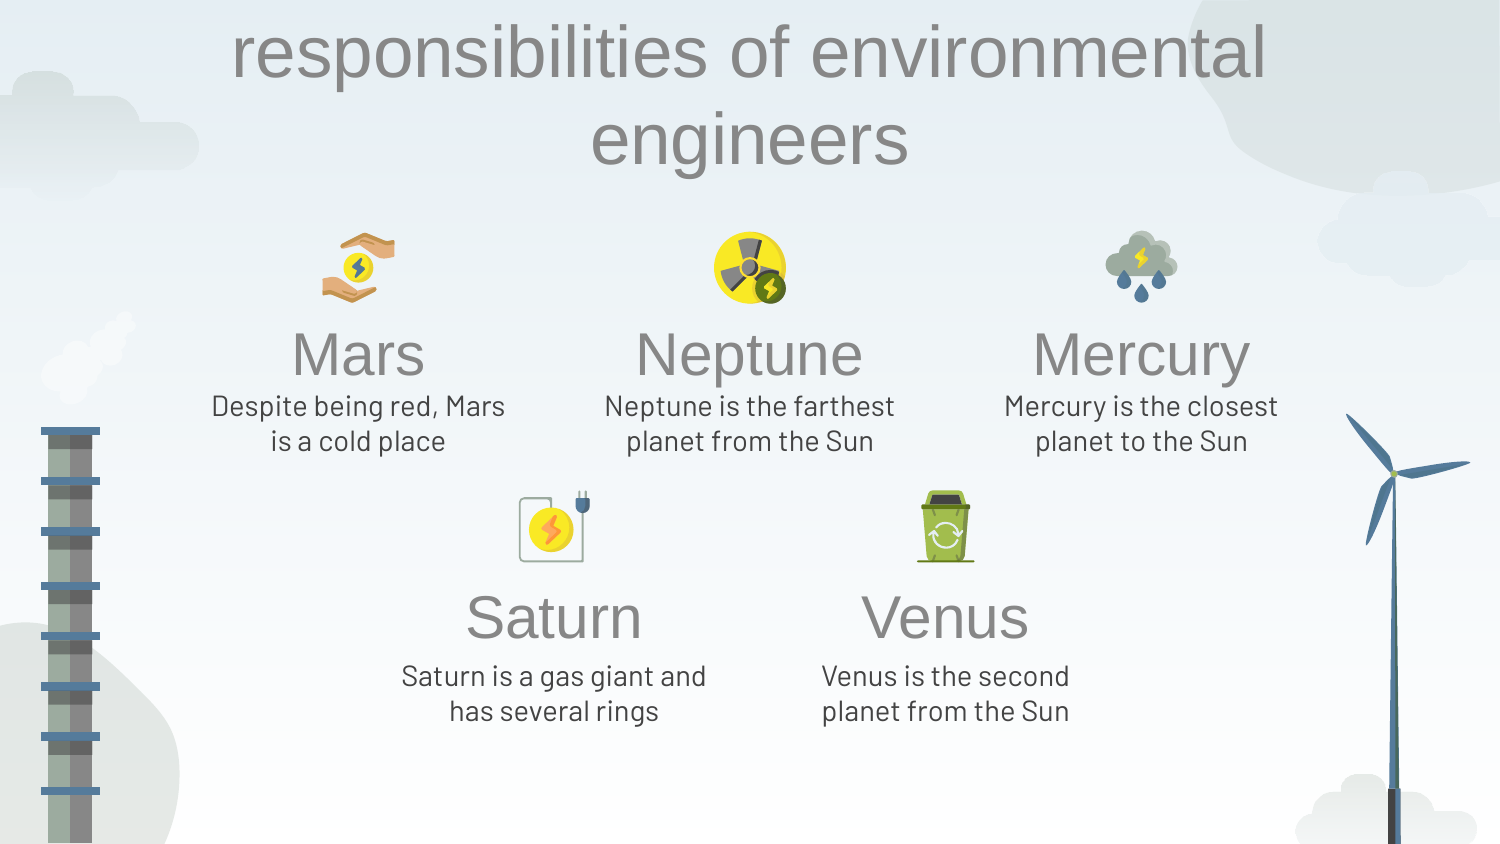

# responsibilities of environmental engineers

Mars
Neptune
Mercury
Despite being red, Mars is a cold place
Neptune is the farthest planet from the Sun
Mercury is the closest planet to the Sun

Saturn
Venus
Saturn is a gas giant and has several rings
Venus is the second planet from the Sun